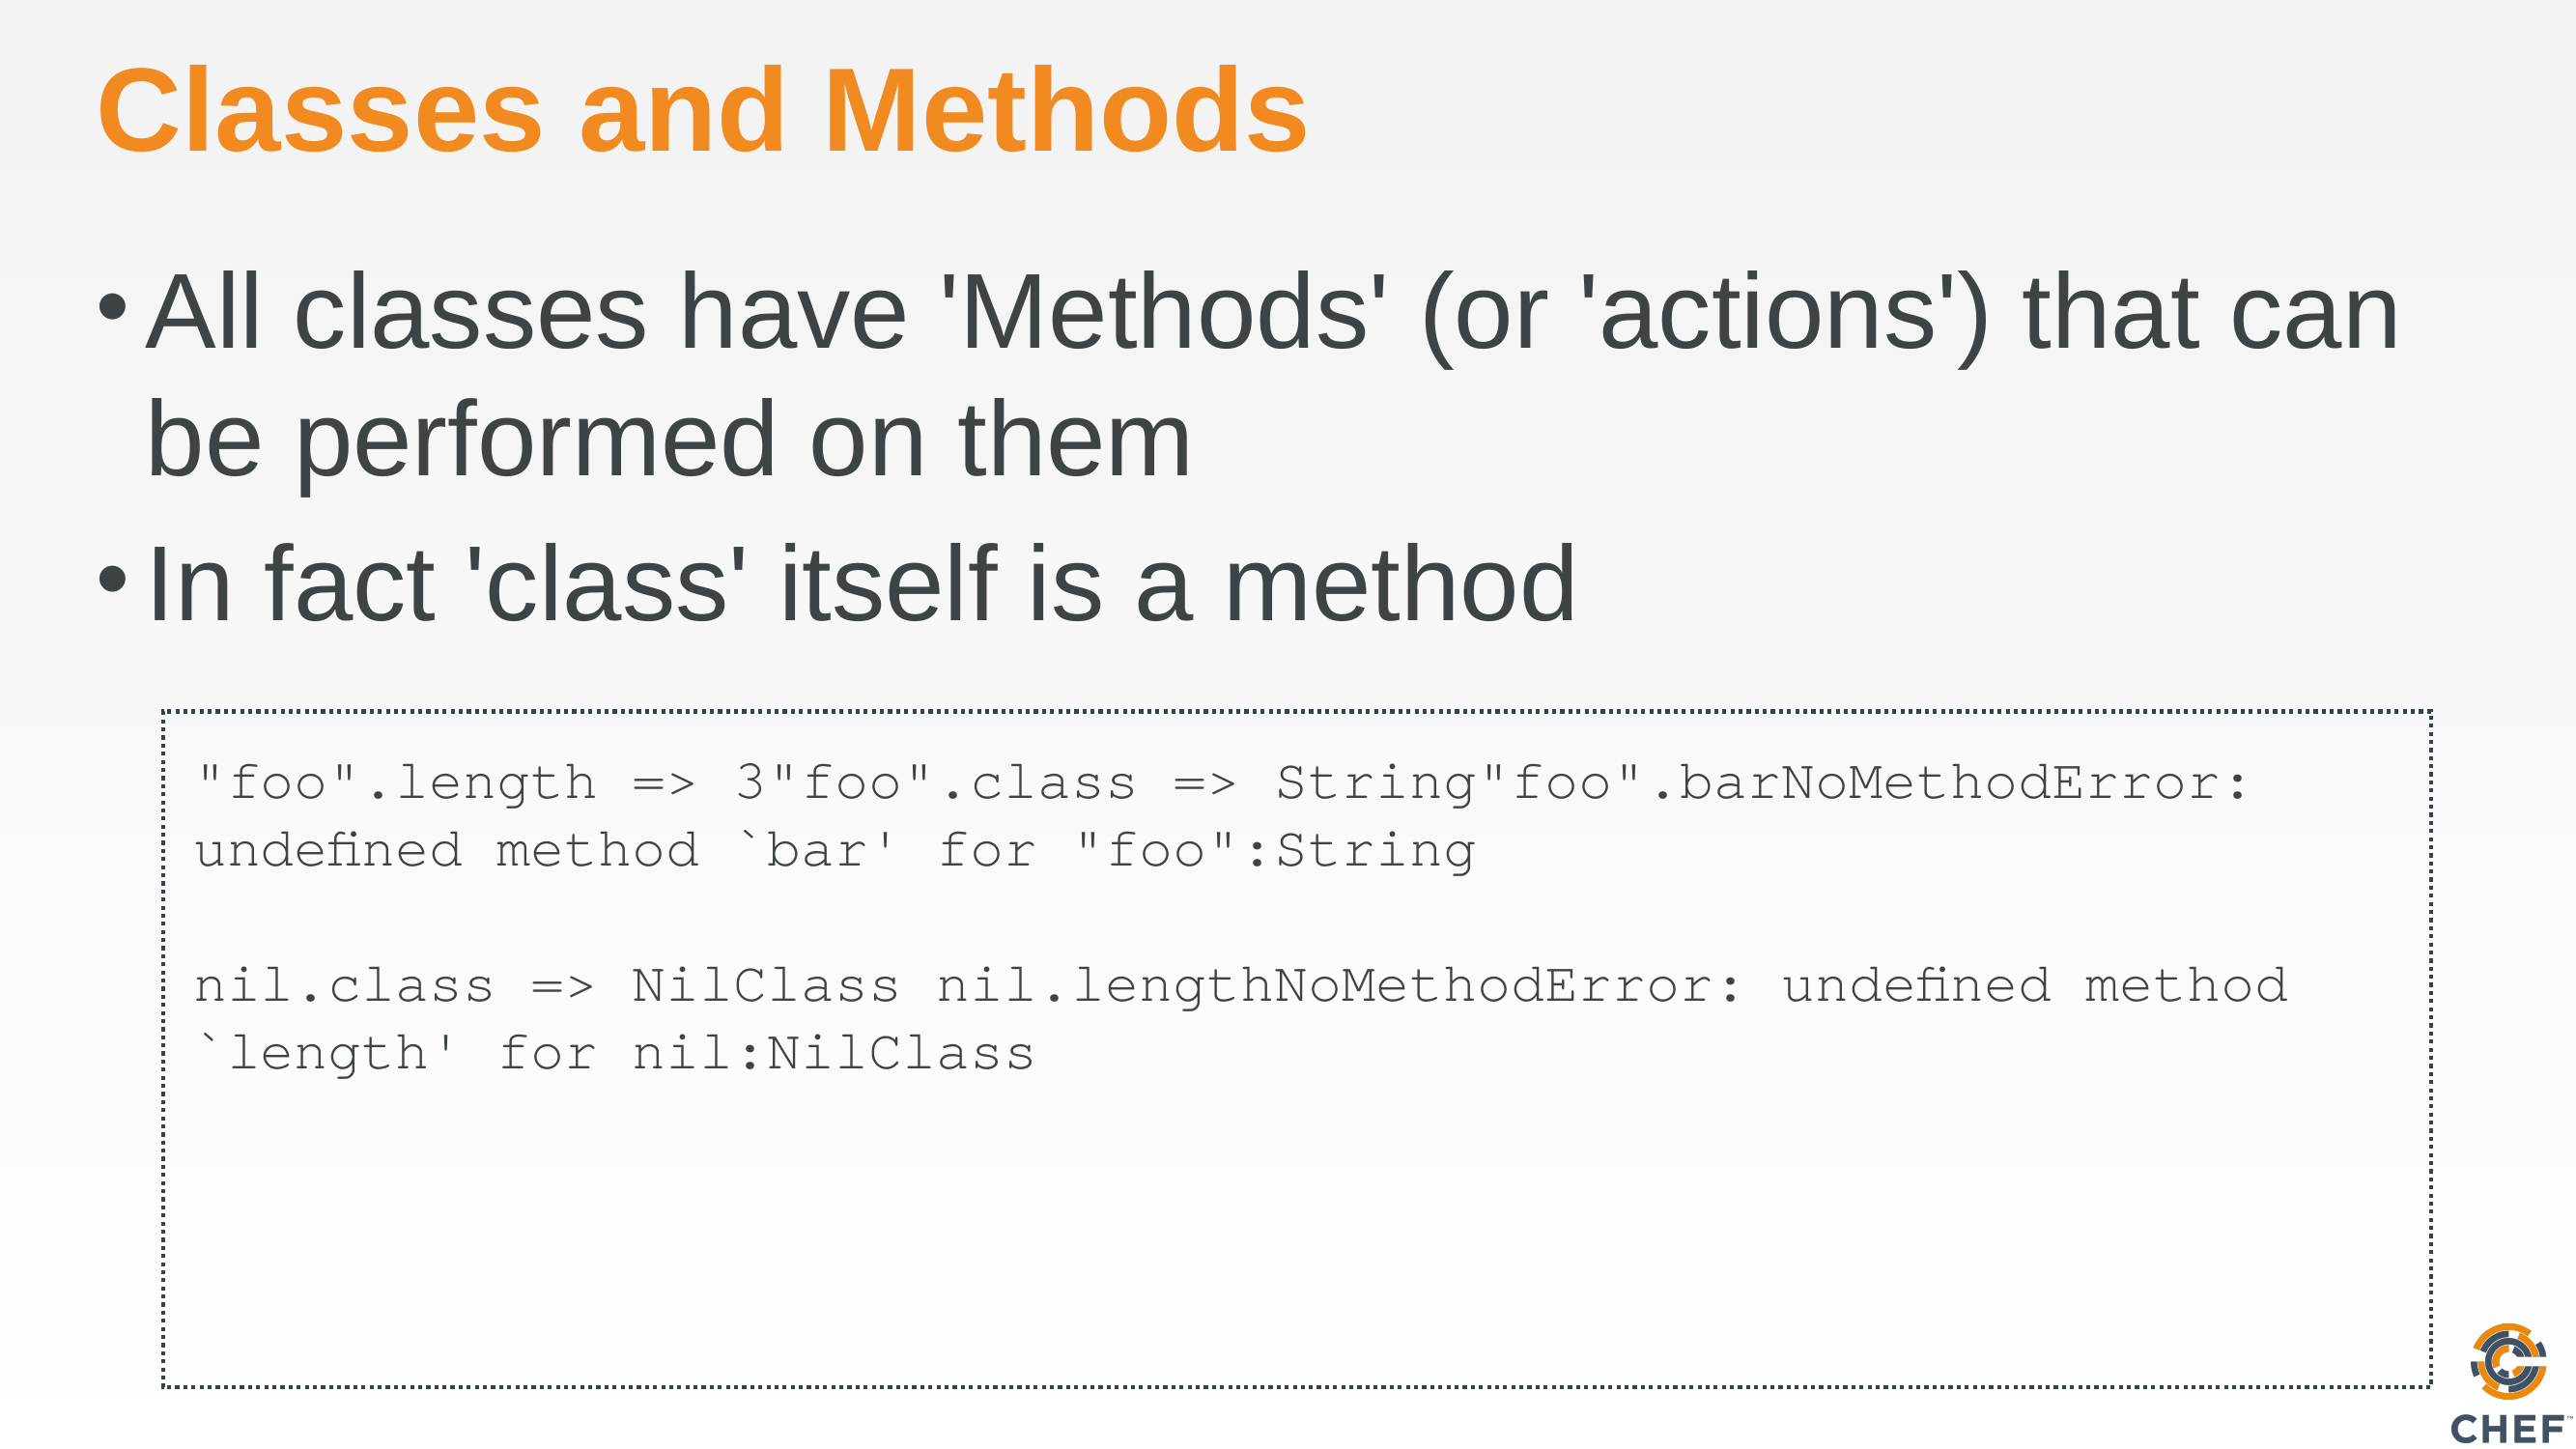

# Classes and Methods
All classes have 'Methods' (or 'actions') that can be performed on them
In fact 'class' itself is a method
"foo".length => 3"foo".class => String"foo".barNoMethodError: undefined method `bar' for "foo":String

nil.class => NilClass nil.lengthNoMethodError: undefined method `length' for nil:NilClass